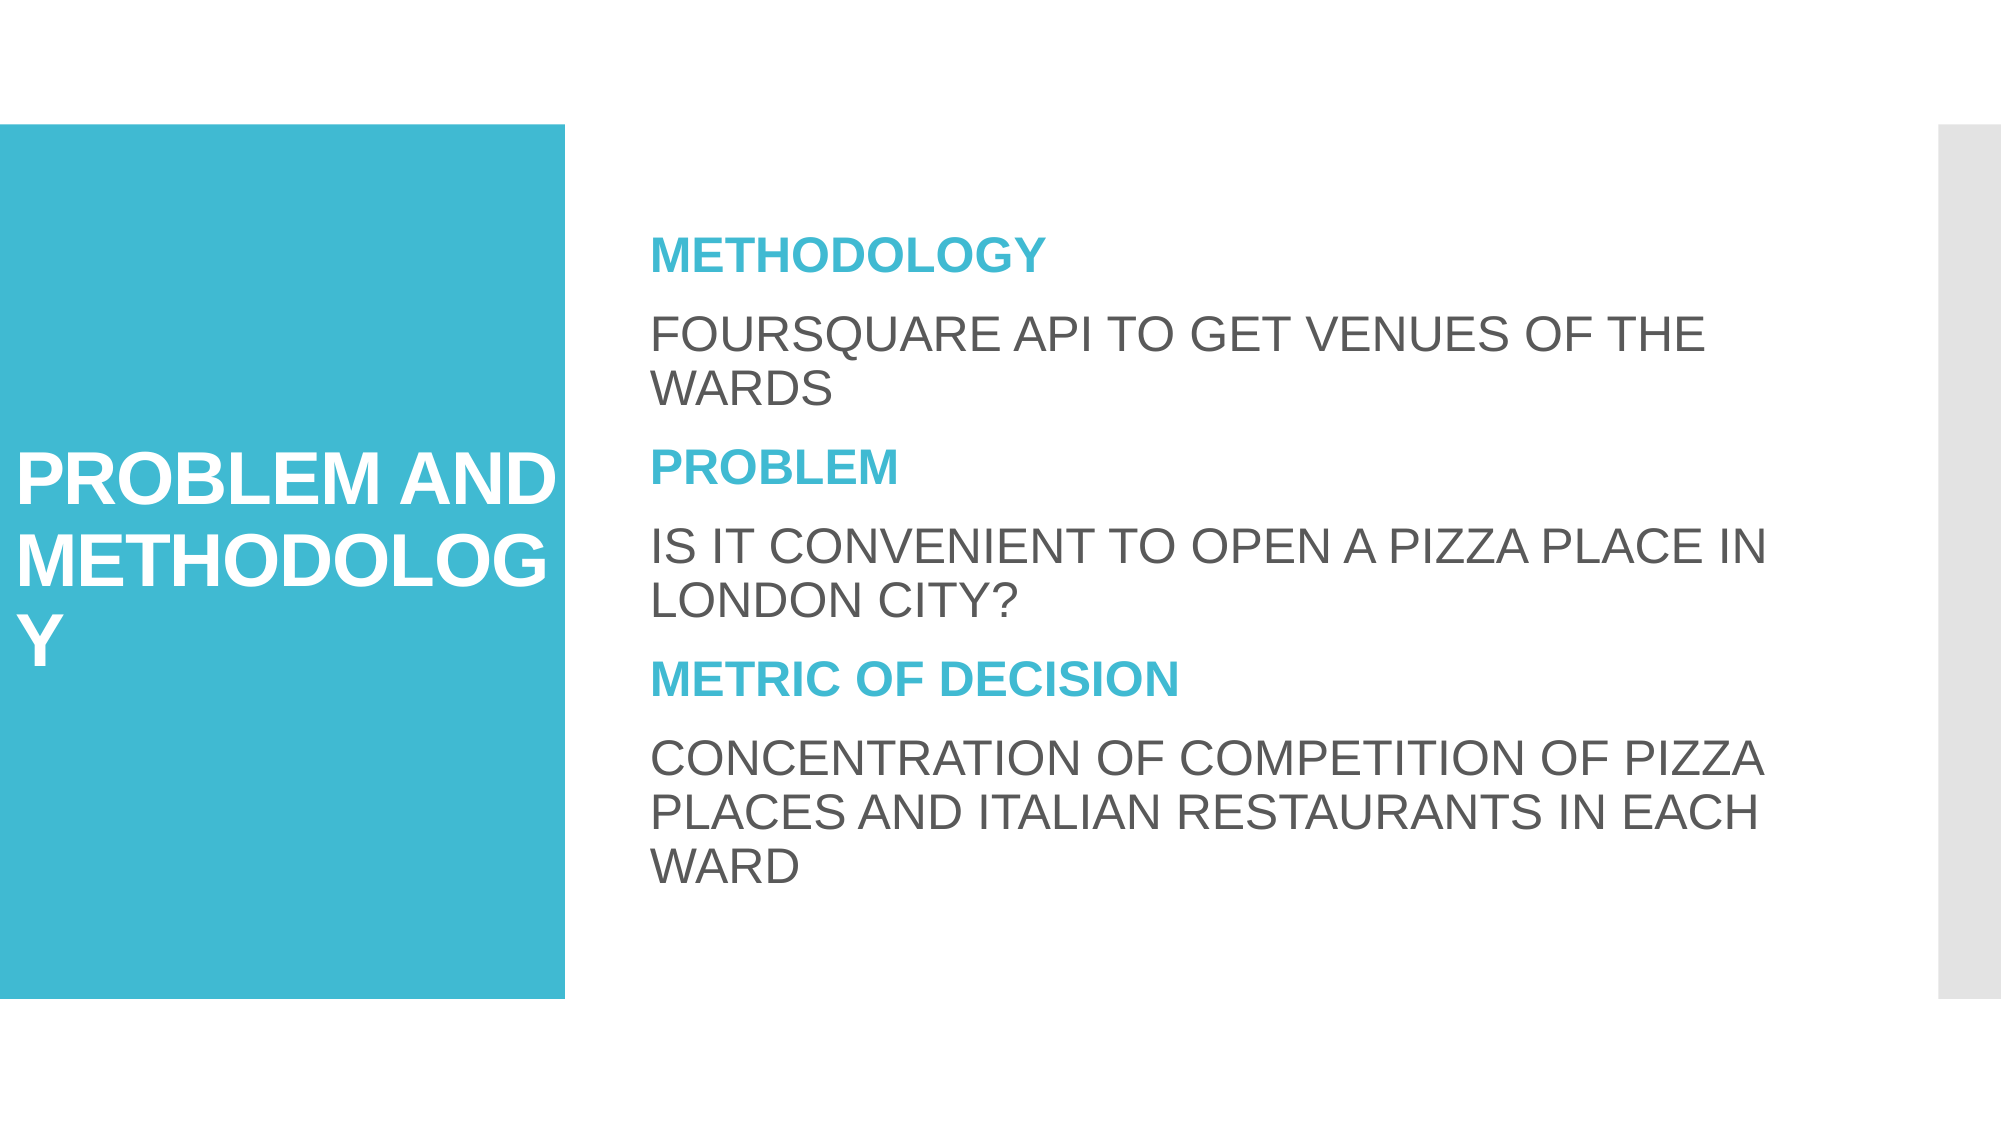

METHODOLOGY
FOURSQUARE API TO GET VENUES OF THE WARDS
PROBLEM
IS IT CONVENIENT TO OPEN A PIZZA PLACE IN LONDON CITY?
METRIC OF DECISION
CONCENTRATION OF COMPETITION OF PIZZA PLACES AND ITALIAN RESTAURANTS IN EACH WARD
# PROBLEM AND METHODOLOGY